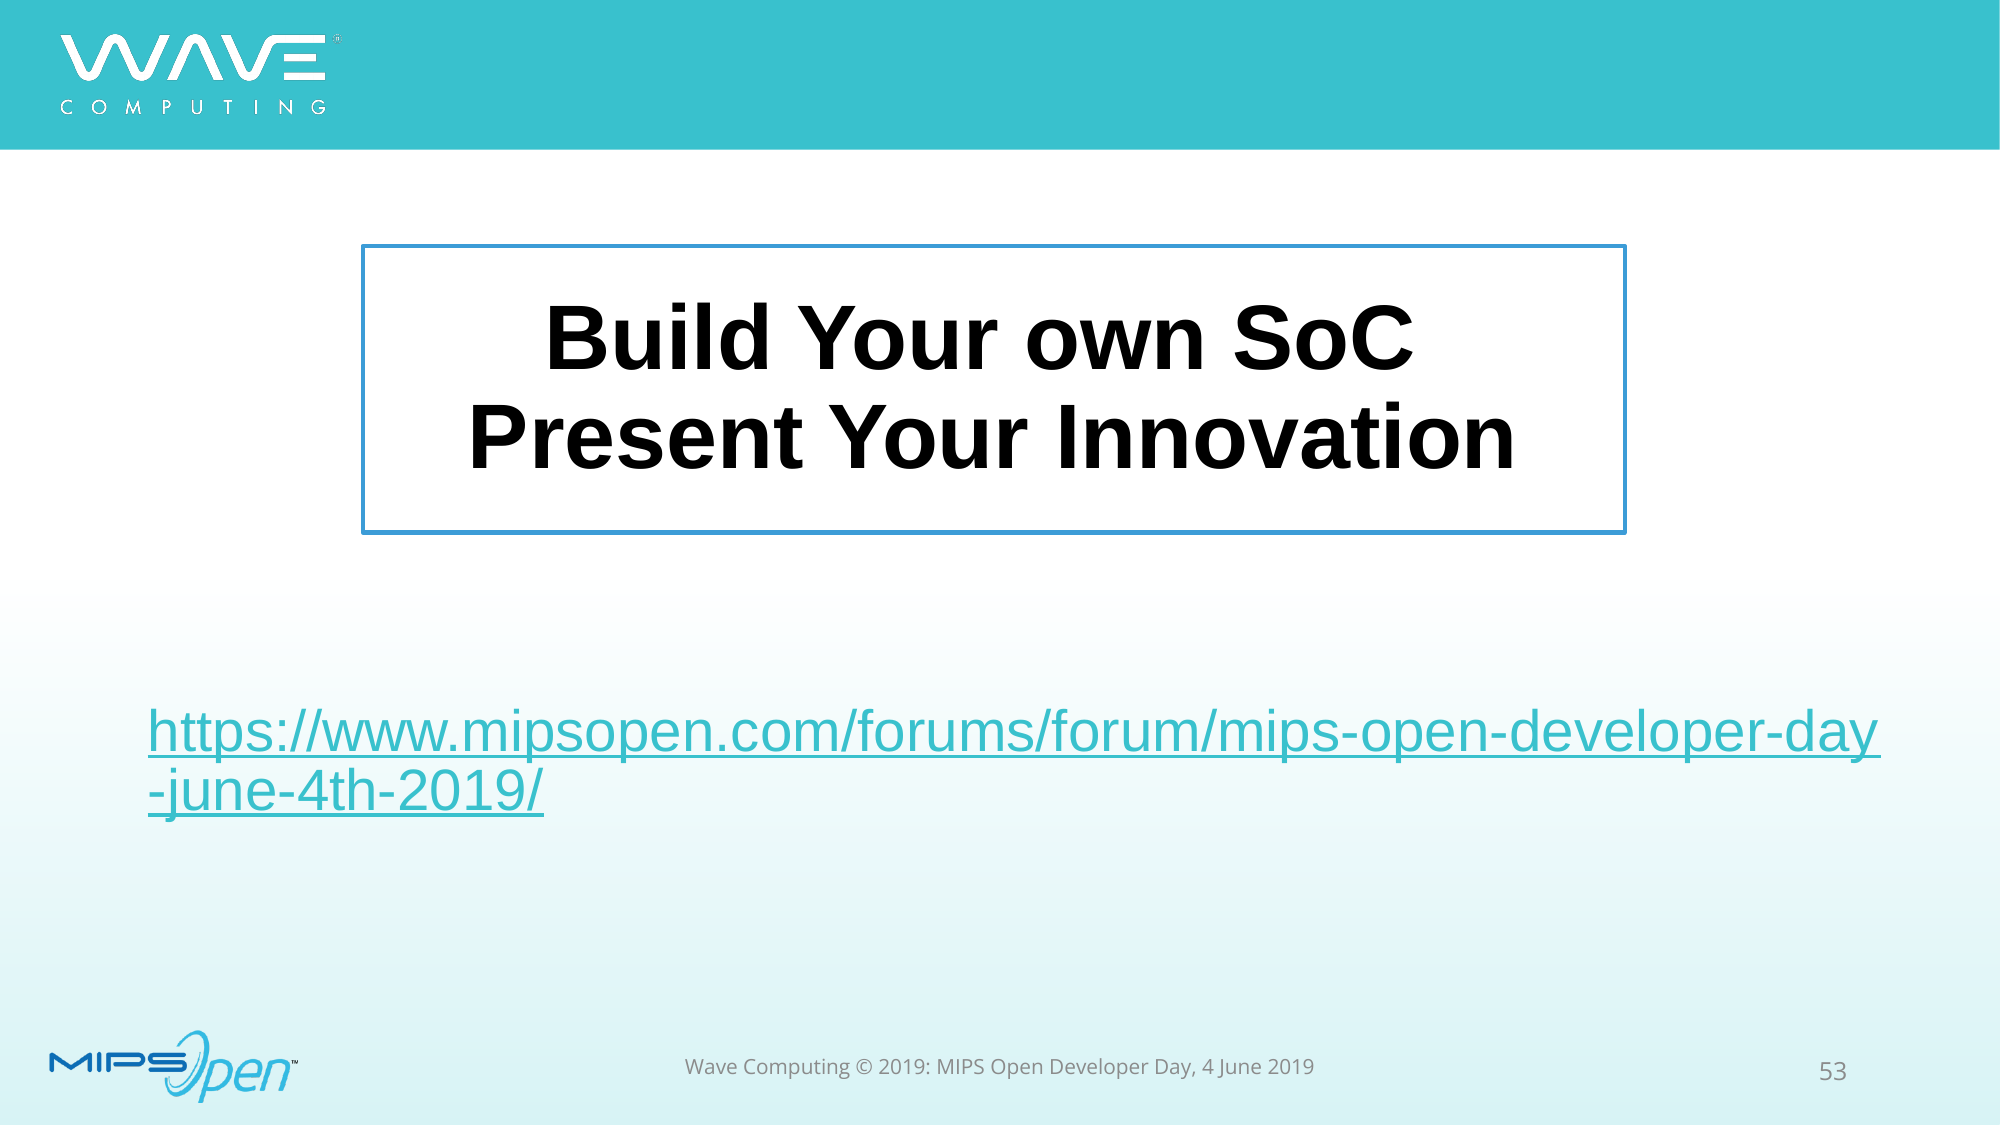

Build Your own SoC
Present Your Innovation

https://www.mipsopen.com/forums/forum/mips-open-developer-day-june-4th-2019/
53